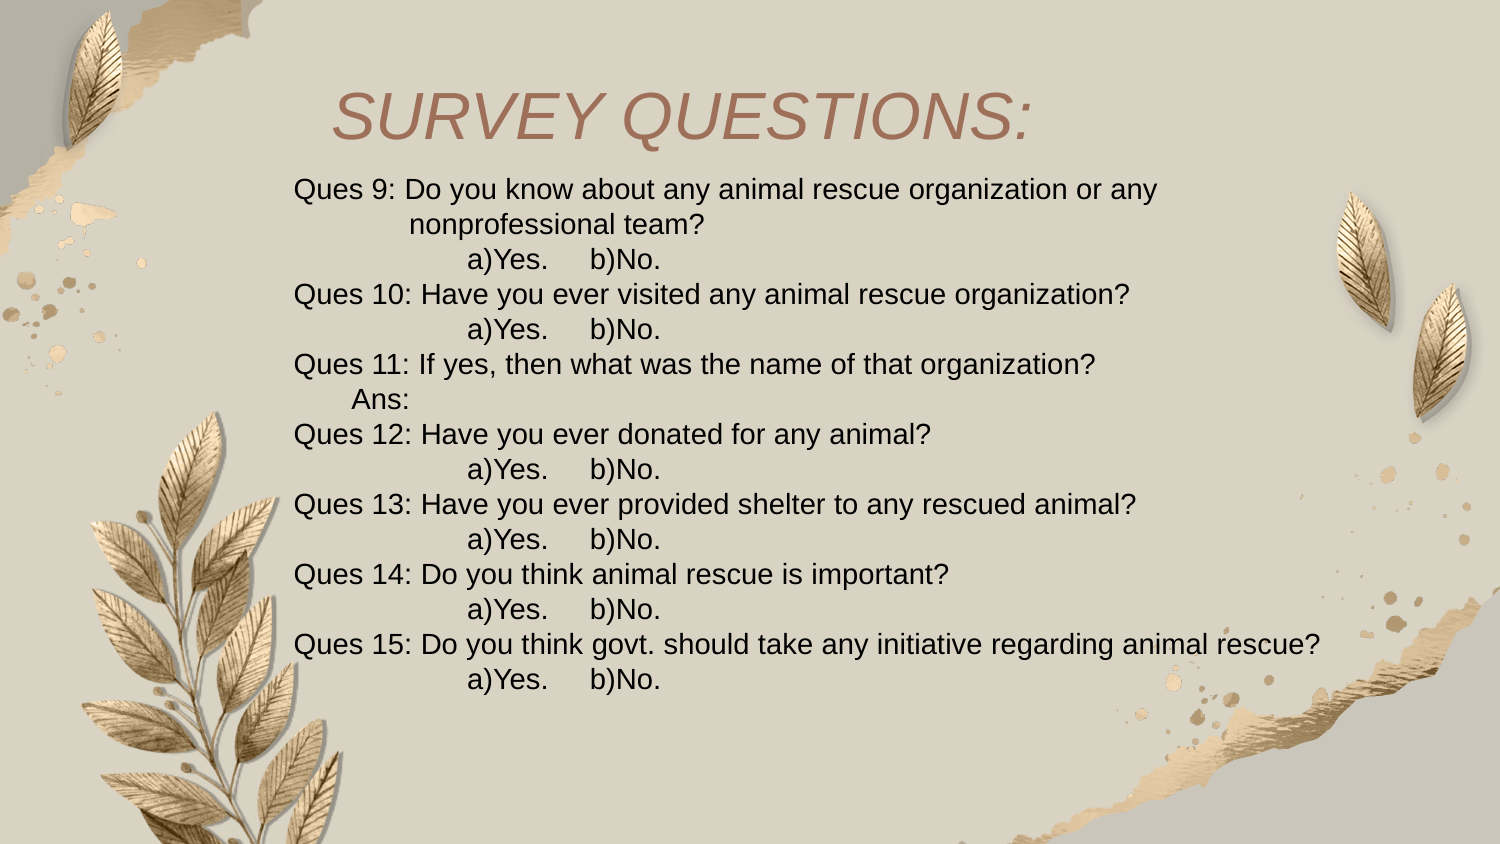

# SURVEY QUESTIONS:
Ques 9: Do you know about any animal rescue organization or any
              nonprofessional team?
                     a)Yes.     b)No.
Ques 10: Have you ever visited any animal rescue organization?
                     a)Yes.     b)No.
Ques 11: If yes, then what was the name of that organization?
       Ans:
Ques 12: Have you ever donated for any animal?
                     a)Yes.     b)No.
Ques 13: Have you ever provided shelter to any rescued animal?
                     a)Yes.     b)No.
Ques 14: Do you think animal rescue is important?
                     a)Yes.     b)No.
Ques 15: Do you think govt. should take any initiative regarding animal rescue?
                     a)Yes.     b)No.